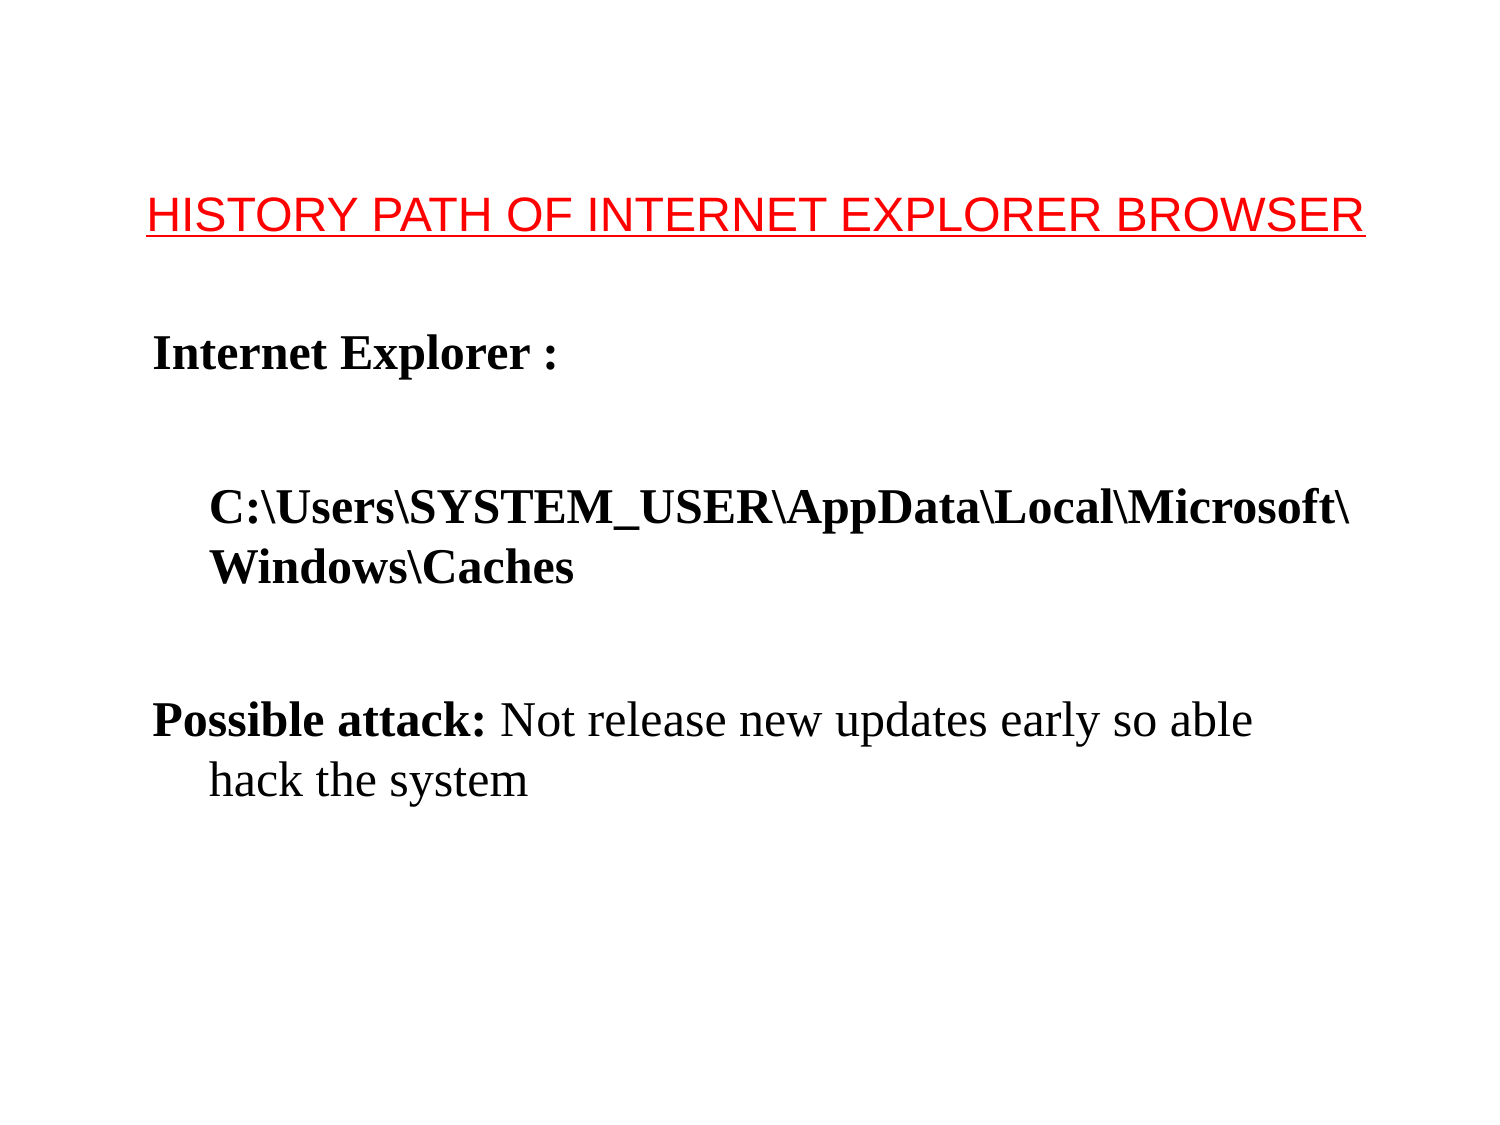

# history path of internet explorer browser
Internet Explorer :

	C:\Users\SYSTEM_USER\AppData\Local\Microsoft\Windows\Caches

Possible attack: Not release new updates early so able hack the system